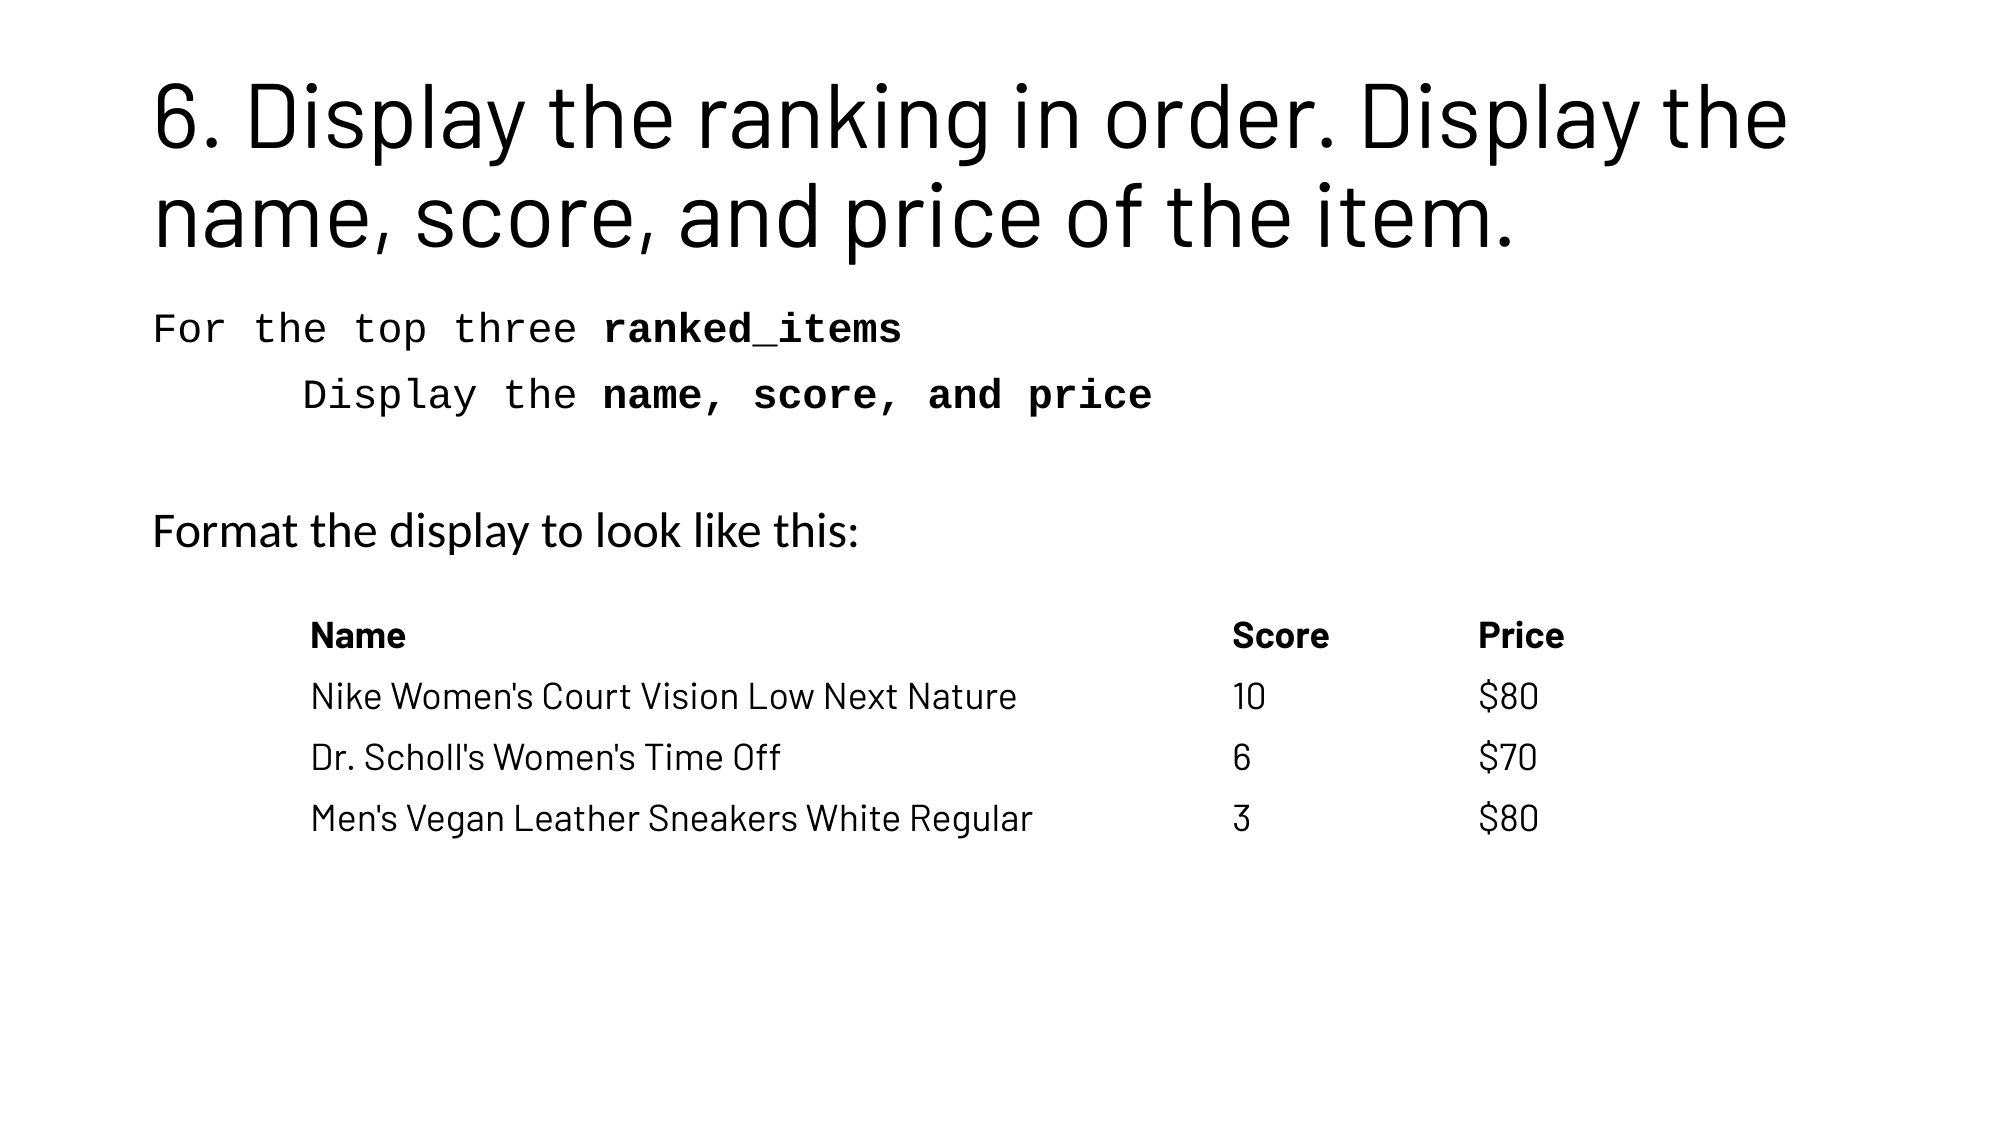

# 6. Display the ranking in order. Display the name, score, and price of the item.
For the top three ranked_items
	Display the name, score, and price

Format the display to look like this:

| Name | Score | Price |
| --- | --- | --- |
| Nike Women's Court Vision Low Next Nature | 10 | $80 |
| Dr. Scholl's Women's Time Off | 6 | $70 |
| Men's Vegan Leather Sneakers White Regular | 3 | $80 |